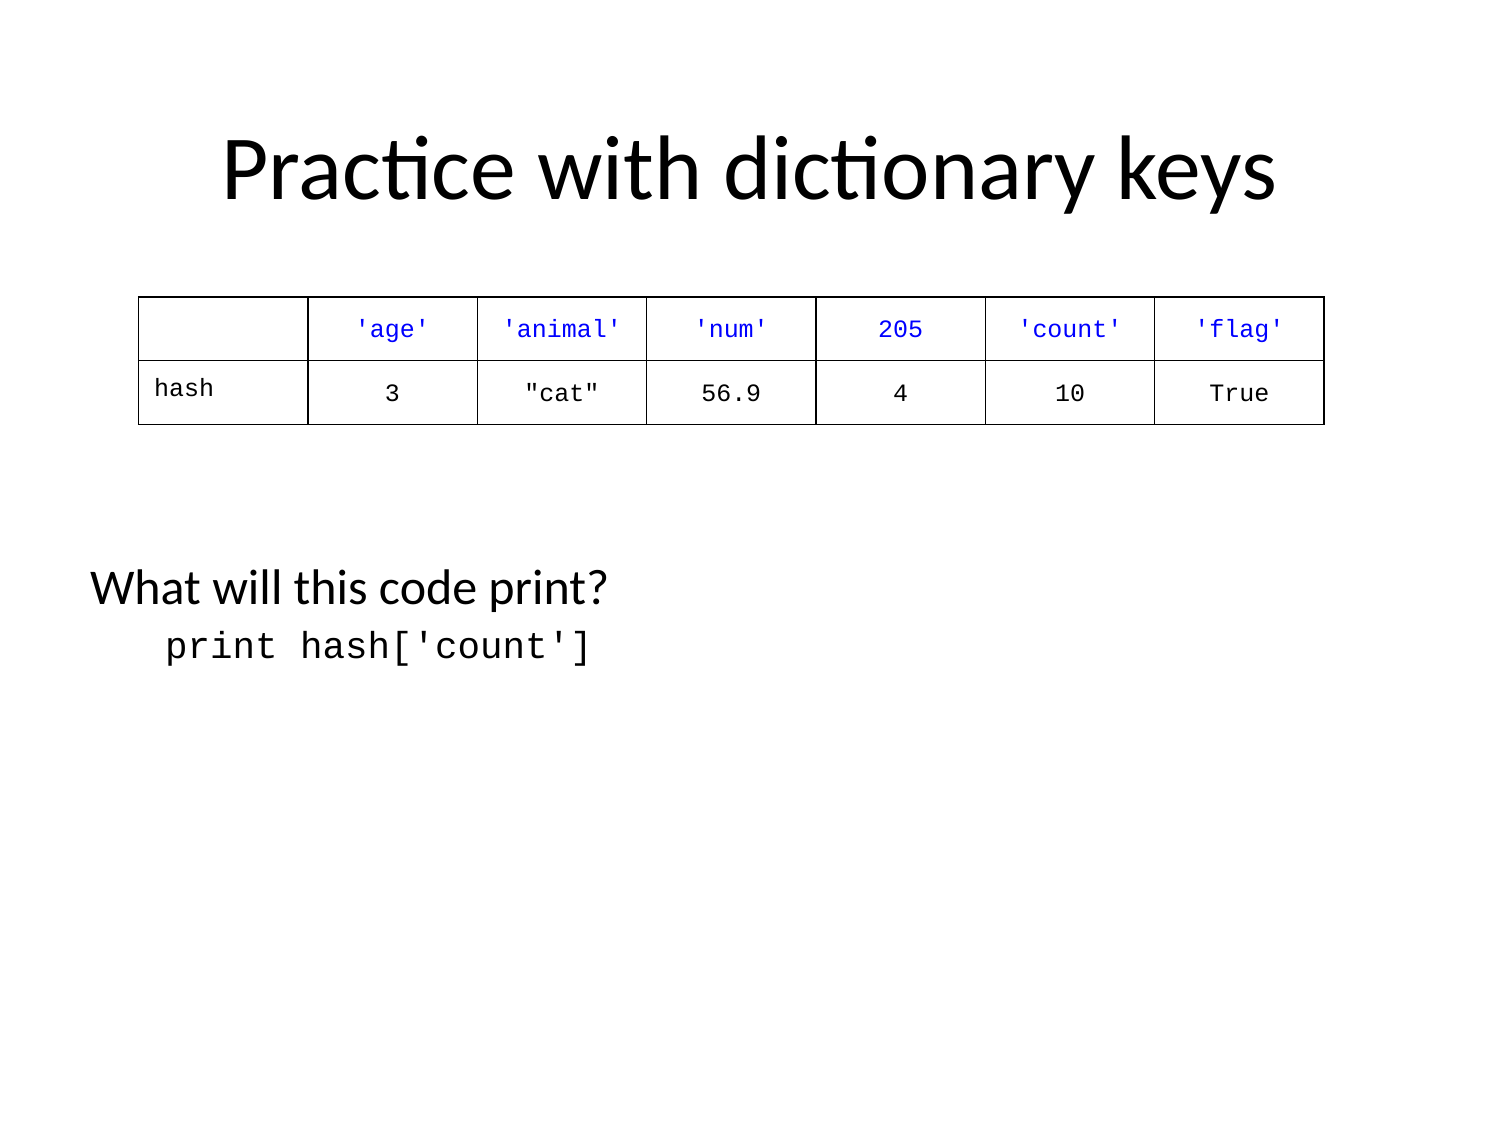

# Practice with dictionary keys

What will this code print?
print hash['count']

|  | 'age' | 'animal' | 'num' | 205 | 'count' | 'flag' |
| --- | --- | --- | --- | --- | --- | --- |
| hash | 3 | "cat" | 56.9 | 4 | 10 | True |